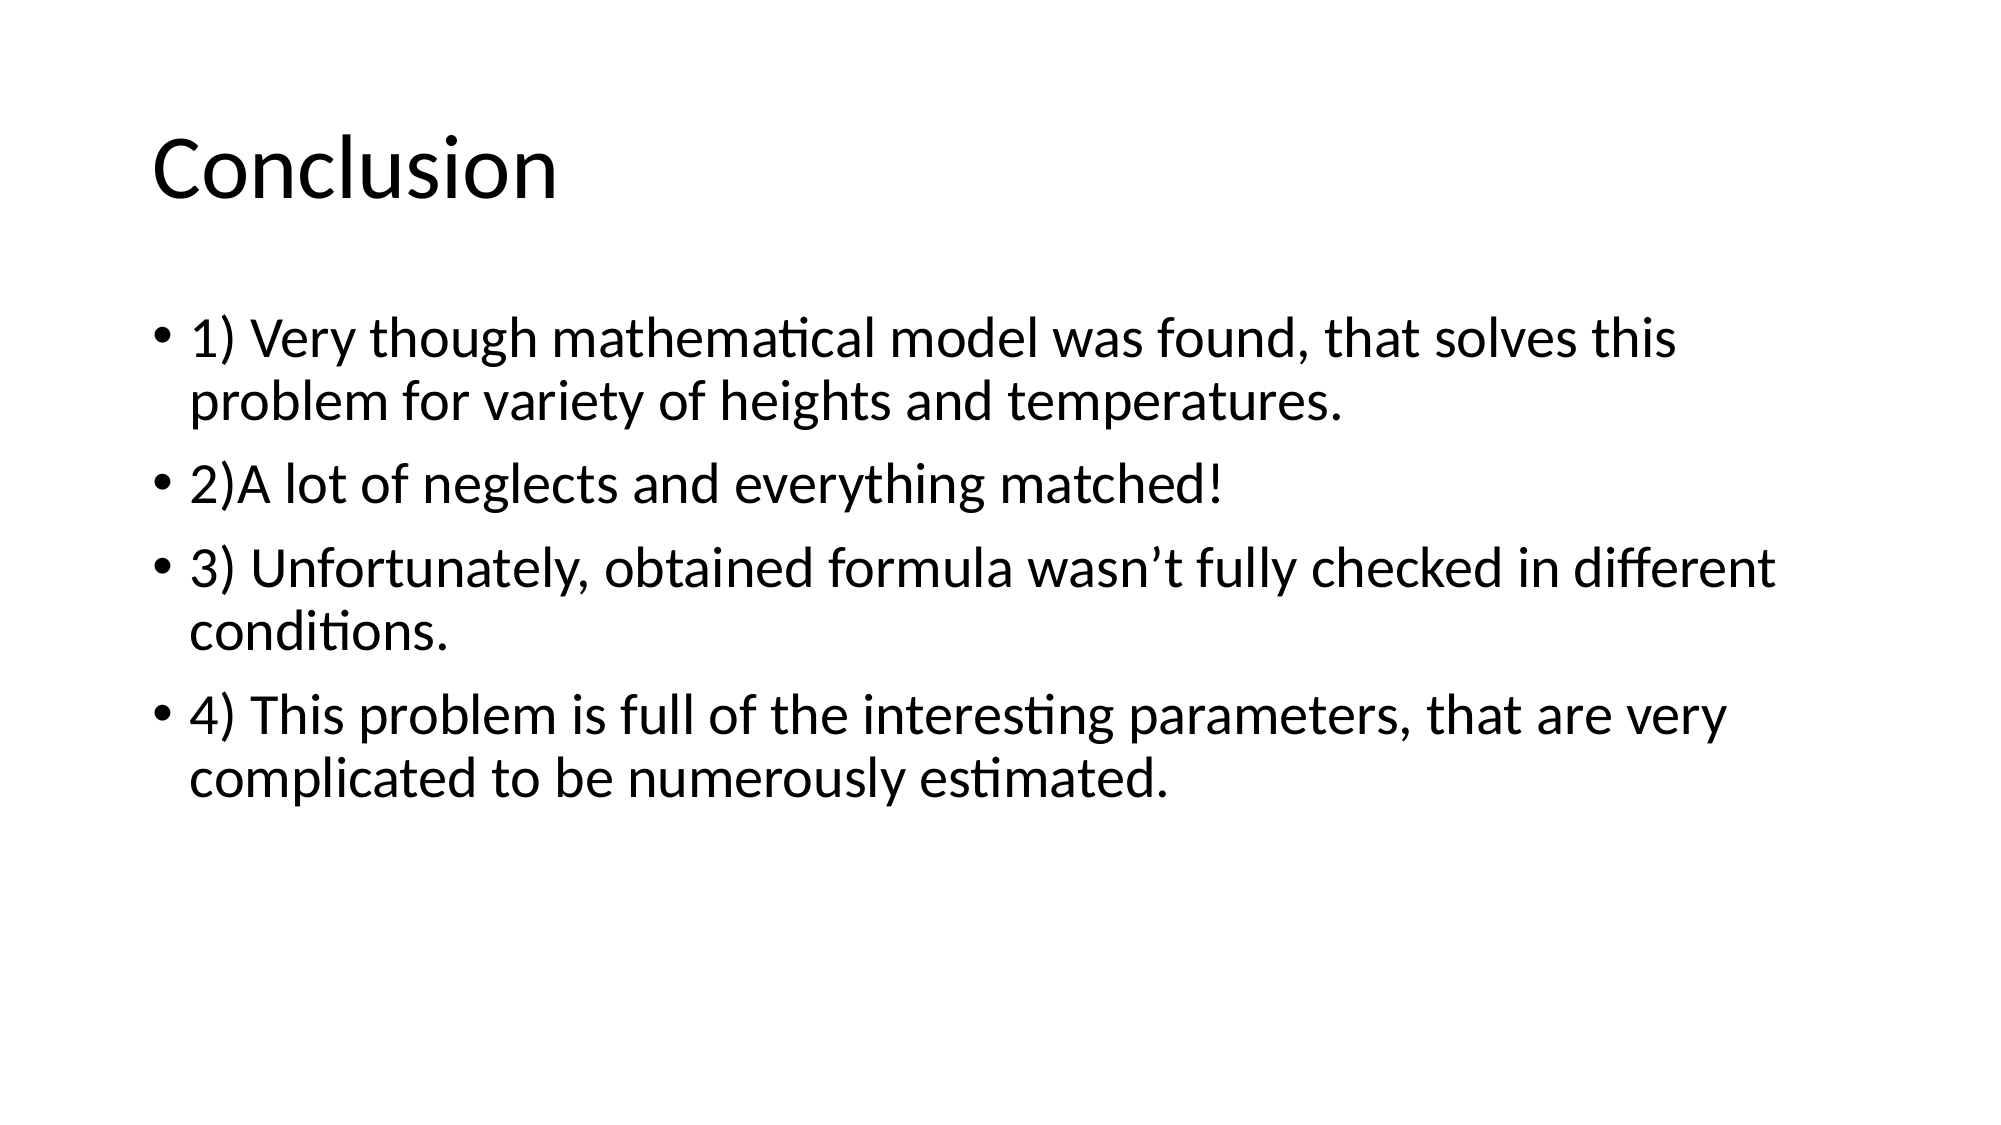

# Conclusion
1) Very though mathematical model was found, that solves this problem for variety of heights and temperatures.
2)A lot of neglects and everything matched!
3) Unfortunately, obtained formula wasn’t fully checked in different conditions.
4) This problem is full of the interesting parameters, that are very complicated to be numerously estimated.